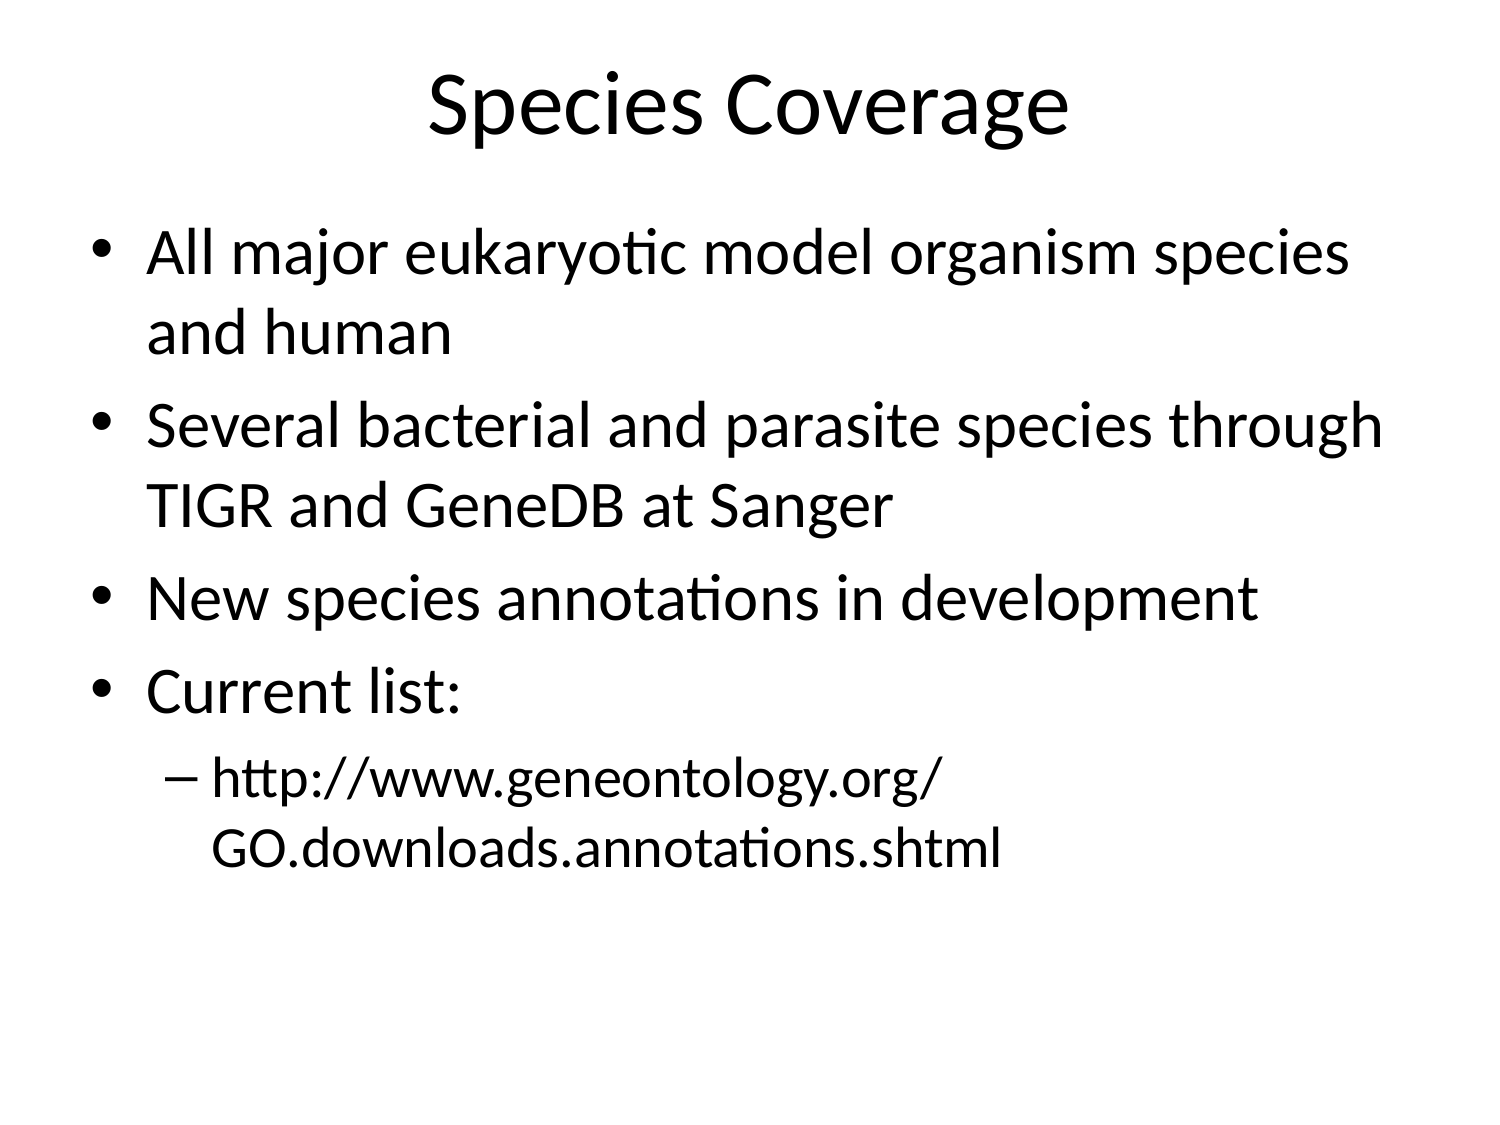

# Species Coverage
All major eukaryotic model organism species and human
Several bacterial and parasite species through TIGR and GeneDB at Sanger
New species annotations in development
Current list:
http://www.geneontology.org/GO.downloads.annotations.shtml